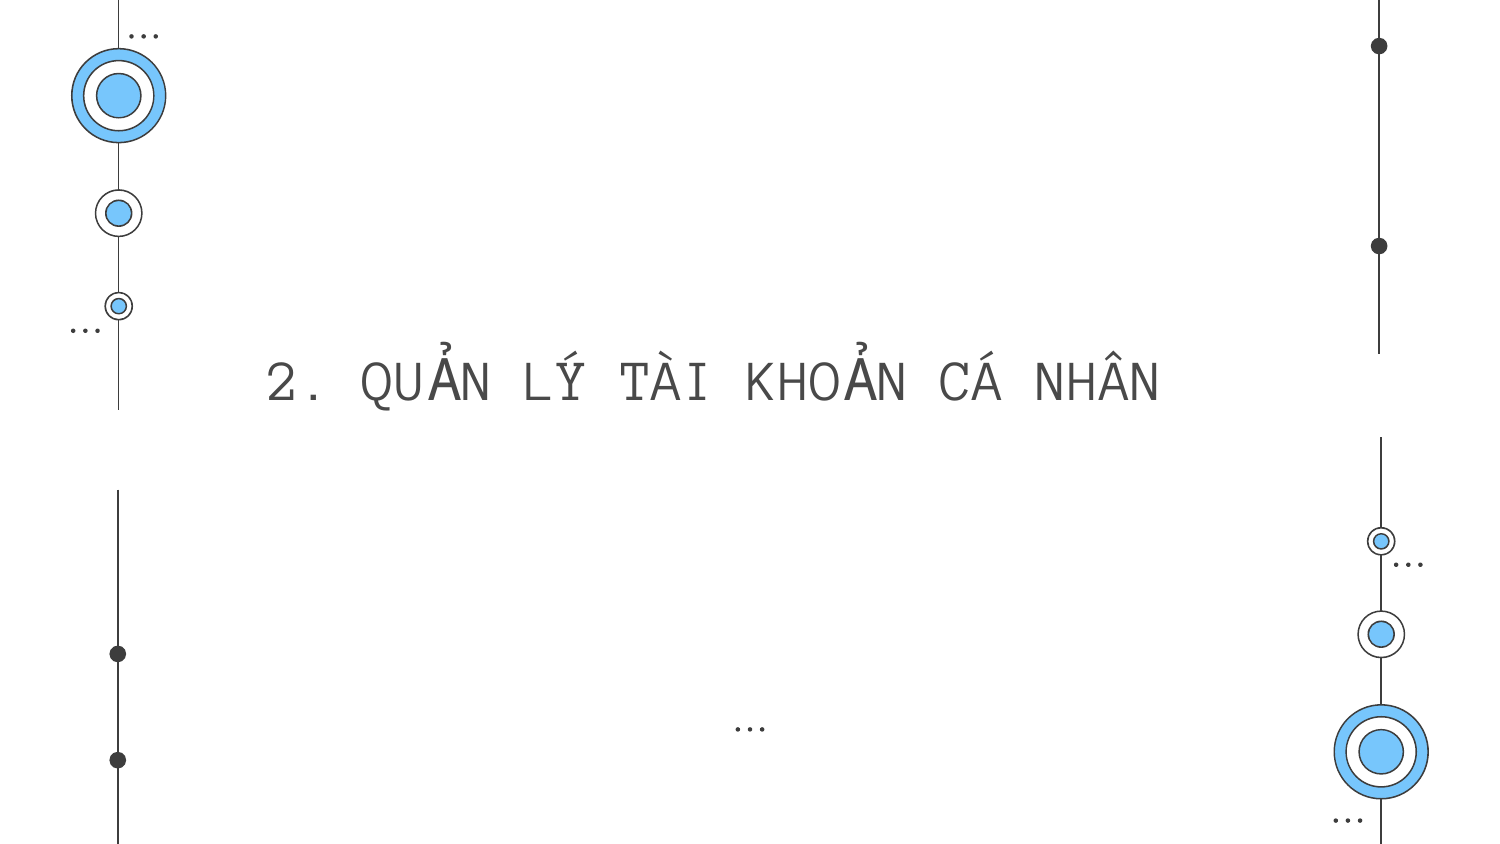

# 2. QUẢN LÝ TÀI KHOẢN CÁ NHÂN